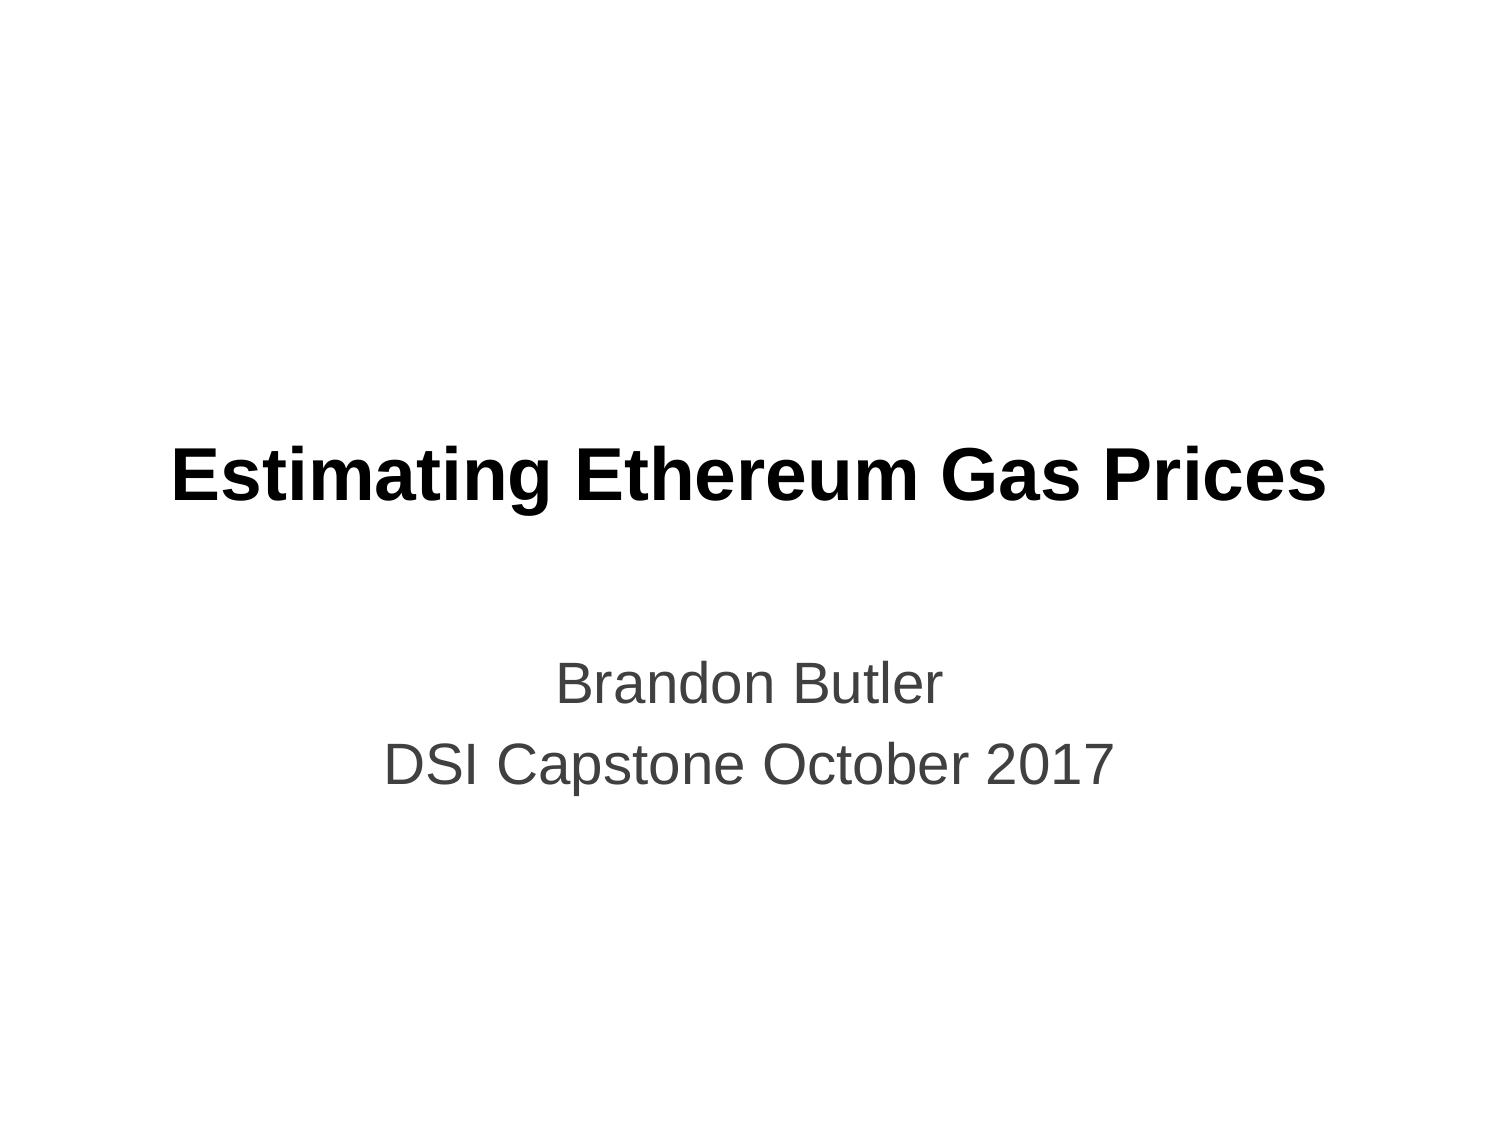

# Estimating Ethereum Gas Prices
Brandon Butler
DSI Capstone October 2017